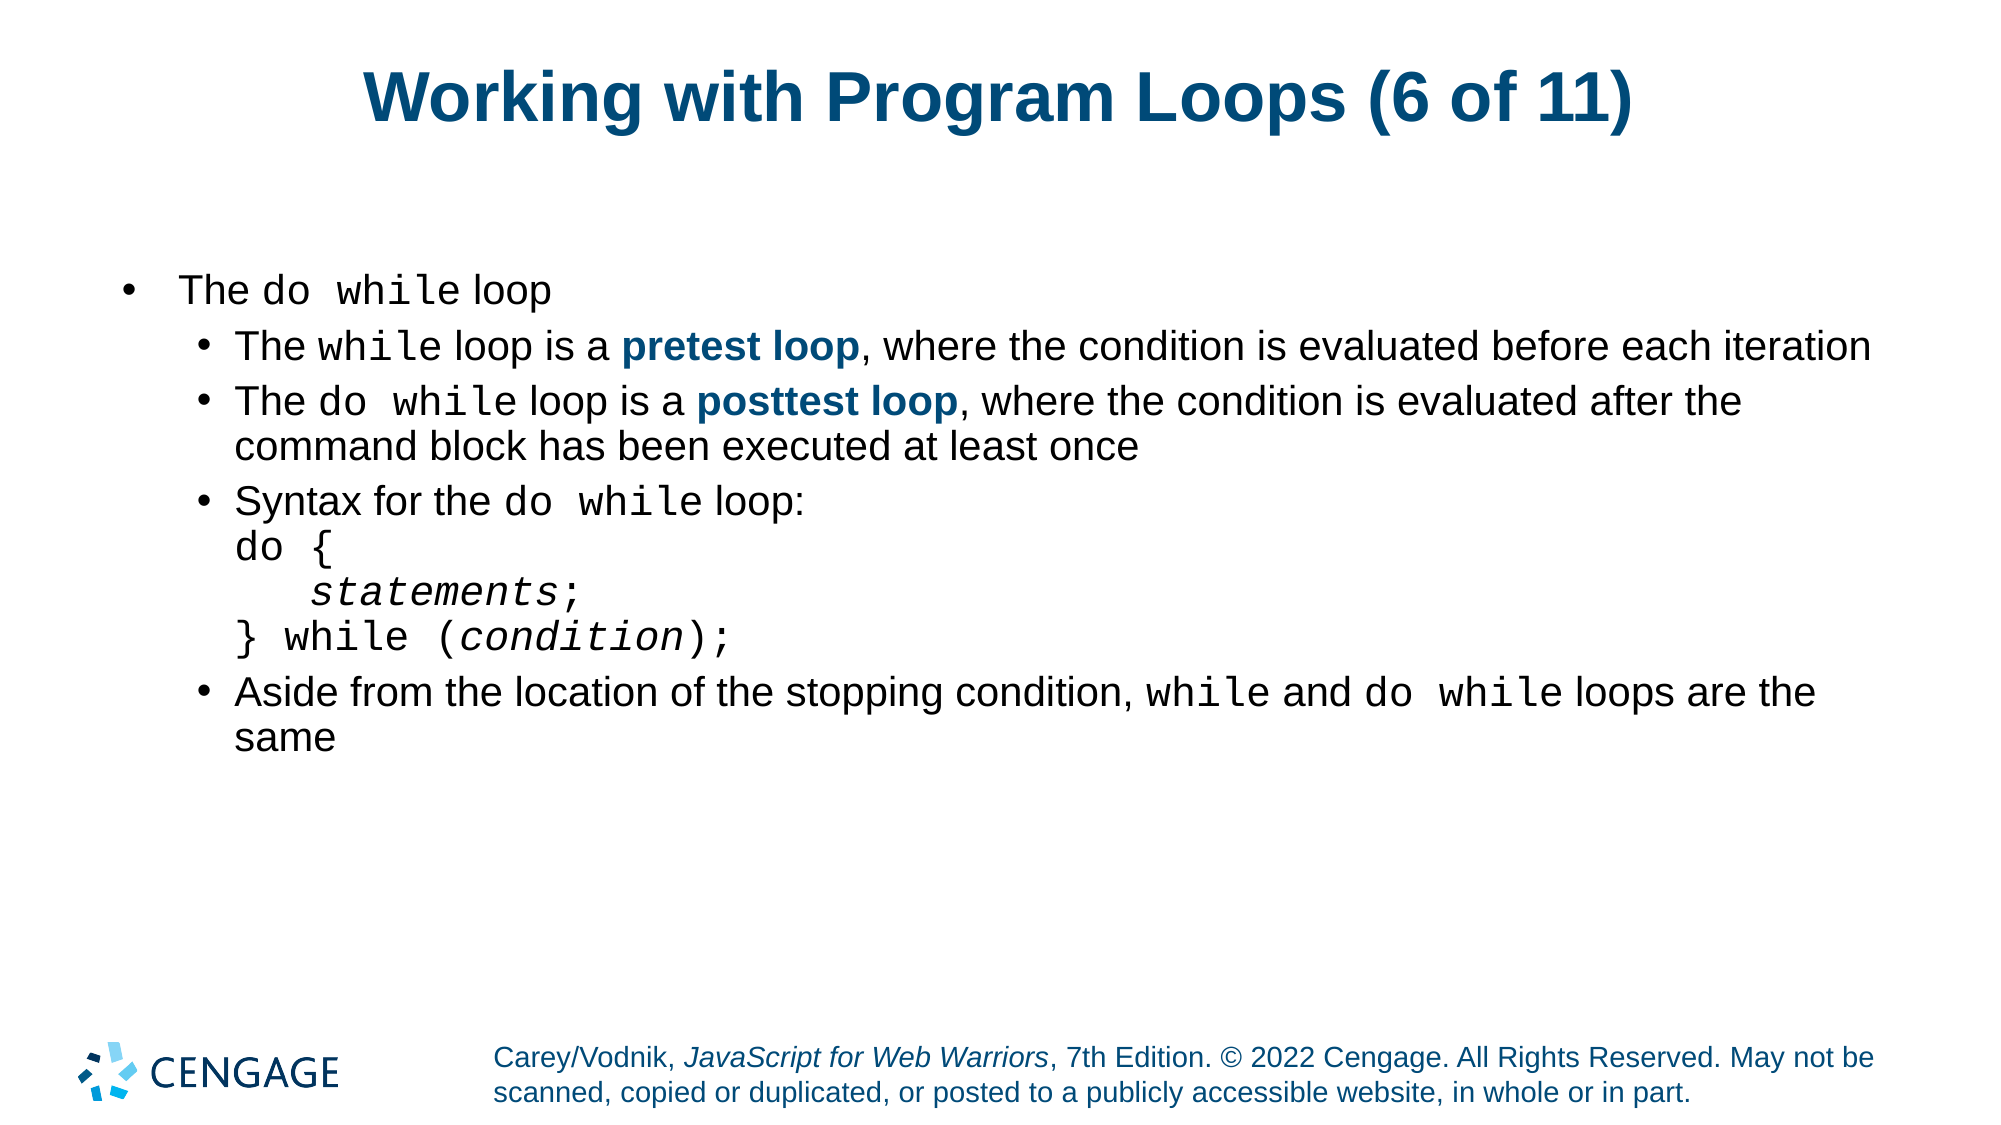

# Working with Program Loops (6 of 11)
The do while loop
The while loop is a pretest loop, where the condition is evaluated before each iteration
The do while loop is a posttest loop, where the condition is evaluated after the command block has been executed at least once
Syntax for the do while loop:
do {
   statements;
} while (condition);
Aside from the location of the stopping condition, while and do while loops are the same